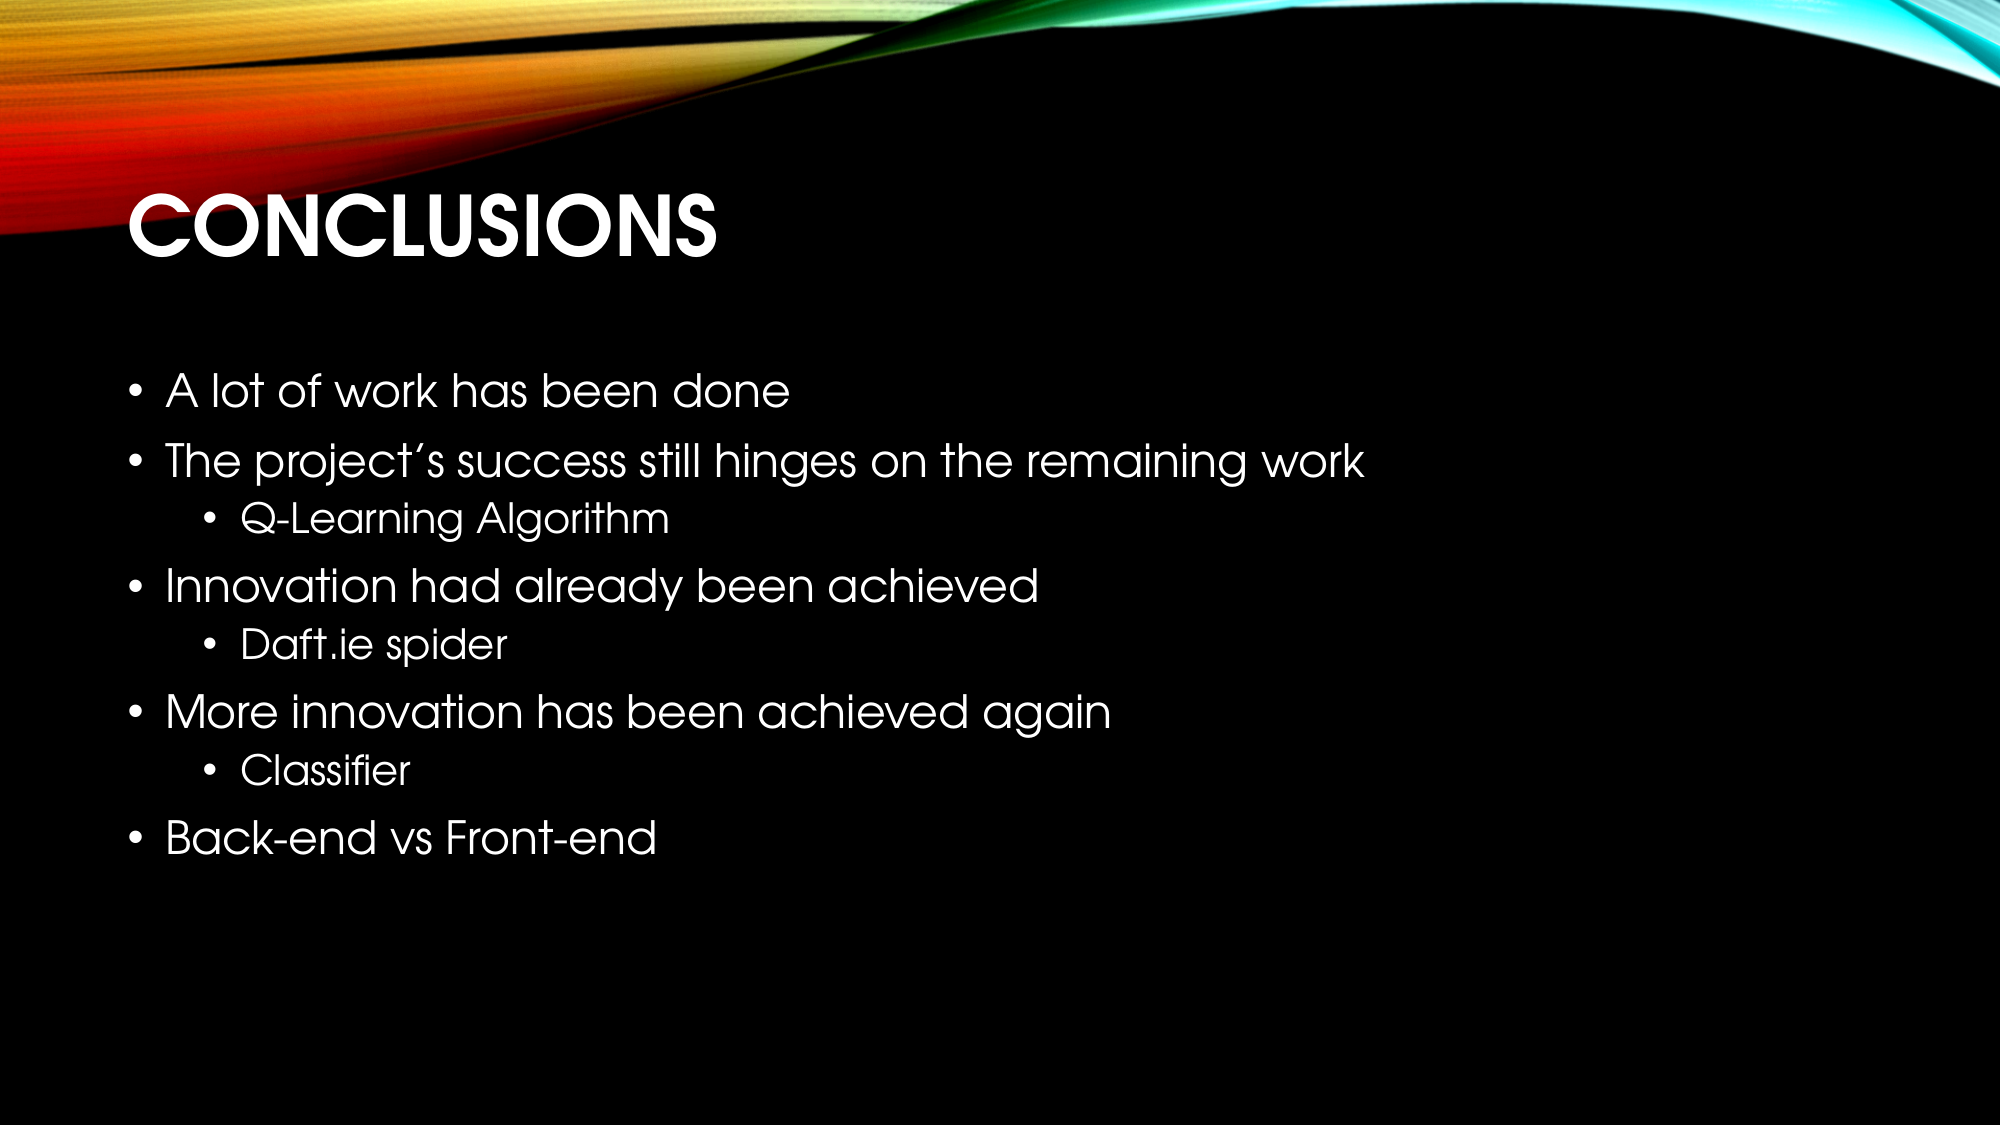

# Conclusions
A lot of work has been done
The project’s success still hinges on the remaining work
Q-Learning Algorithm
Innovation had already been achieved
Daft.ie spider
More innovation has been achieved again
Classifier
Back-end vs Front-end